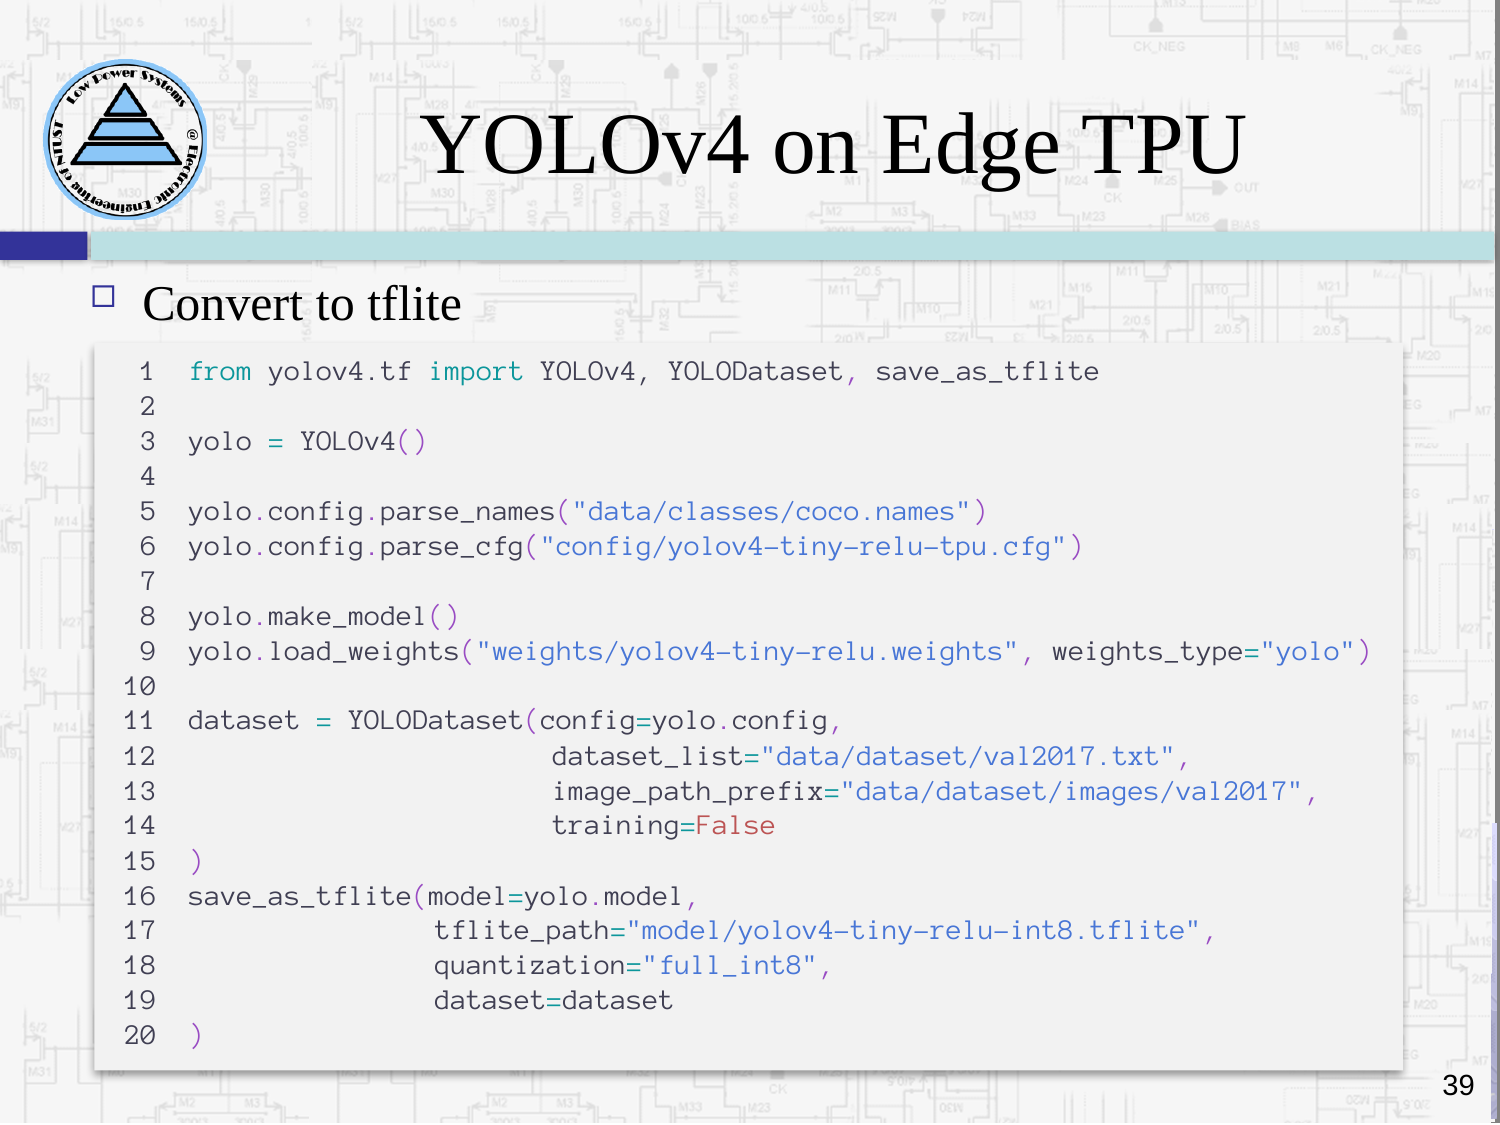

# YOLOv4 on Edge TPU
Convert to tflite

 1  from yolov4.tf import YOLOv4, YOLODataset, save_as_tflite
 2
 3  yolo = YOLOv4()
 4
 5  yolo.config.parse_names("data/classes/coco.names")
 6  yolo.config.parse_cfg("config/yolov4-tiny-relu-tpu.cfg")
 7
 8  yolo.make_model()
 9  yolo.load_weights("weights/yolov4-tiny-relu.weights", weights_type="yolo")
10
11  dataset = YOLODataset(config=yolo.config,
12  		        dataset_list="data/dataset/val2017.txt",
13		        image_path_prefix="data/dataset/images/val2017",
14		        training=False
15  )
16  save_as_tflite(model=yolo.model,
17	          tflite_path="model/yolov4-tiny-relu-int8.tflite",
18	          quantization="full_int8",
19	          dataset=dataset
20  )
39